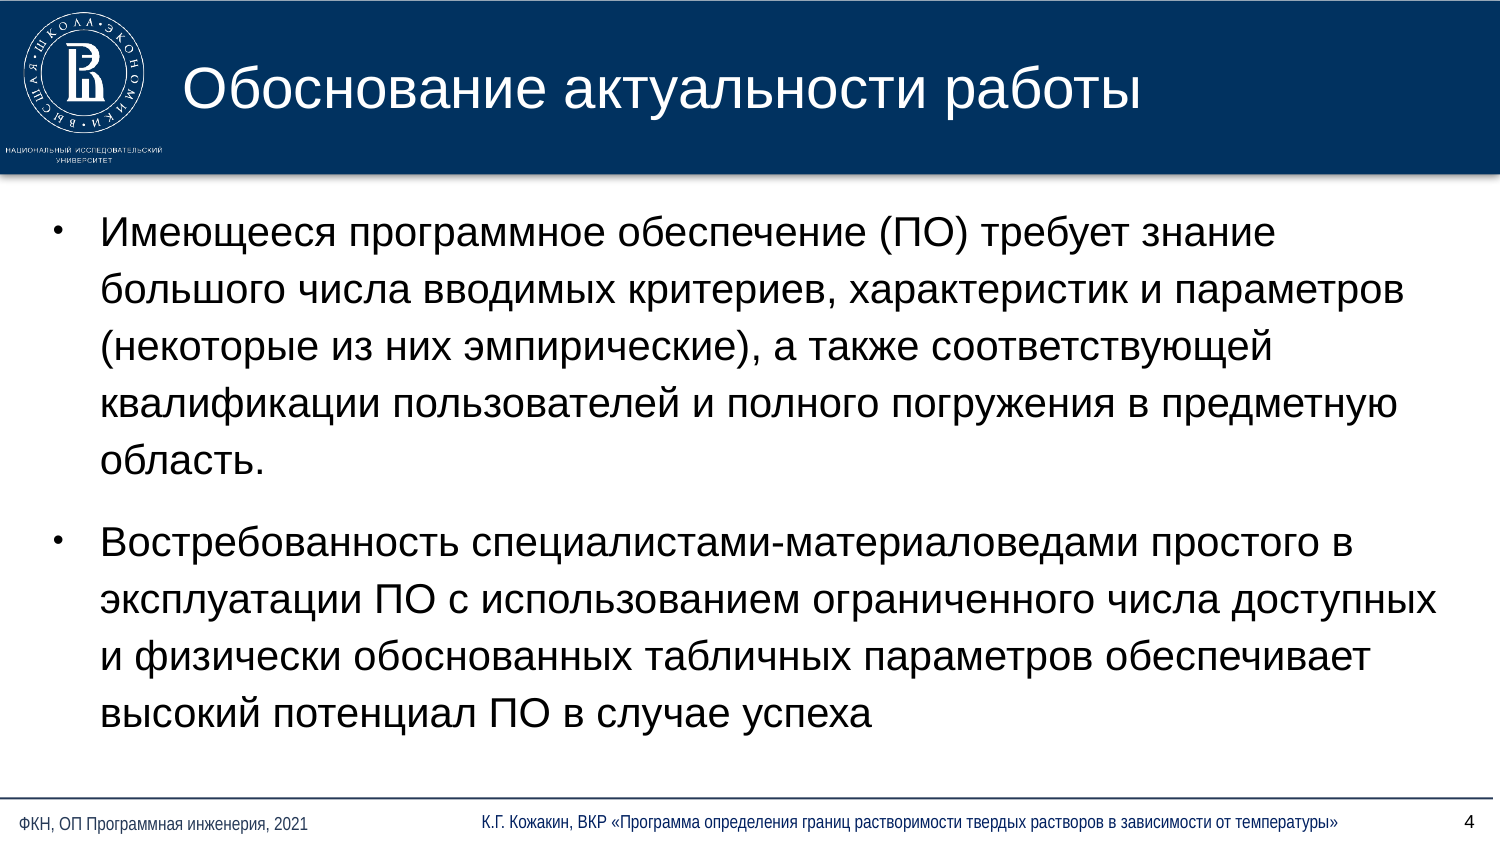

# Обоснование актуальности работы
Имеющееся программное обеспечение (ПО) требует знание большого числа вводимых критериев, характеристик и параметров (некоторые из них эмпирические), а также соответствующей квалификации пользователей и полного погружения в предметную область.
Востребованность специалистами-материаловедами простого в эксплуатации ПО с использованием ограниченного числа доступных и физически обоснованных табличных параметров обеспечивает высокий потенциал ПО в случае успеха
4
К.Г. Кожакин, ВКР «Программа определения границ растворимости твердых растворов в зависимости от температуры»